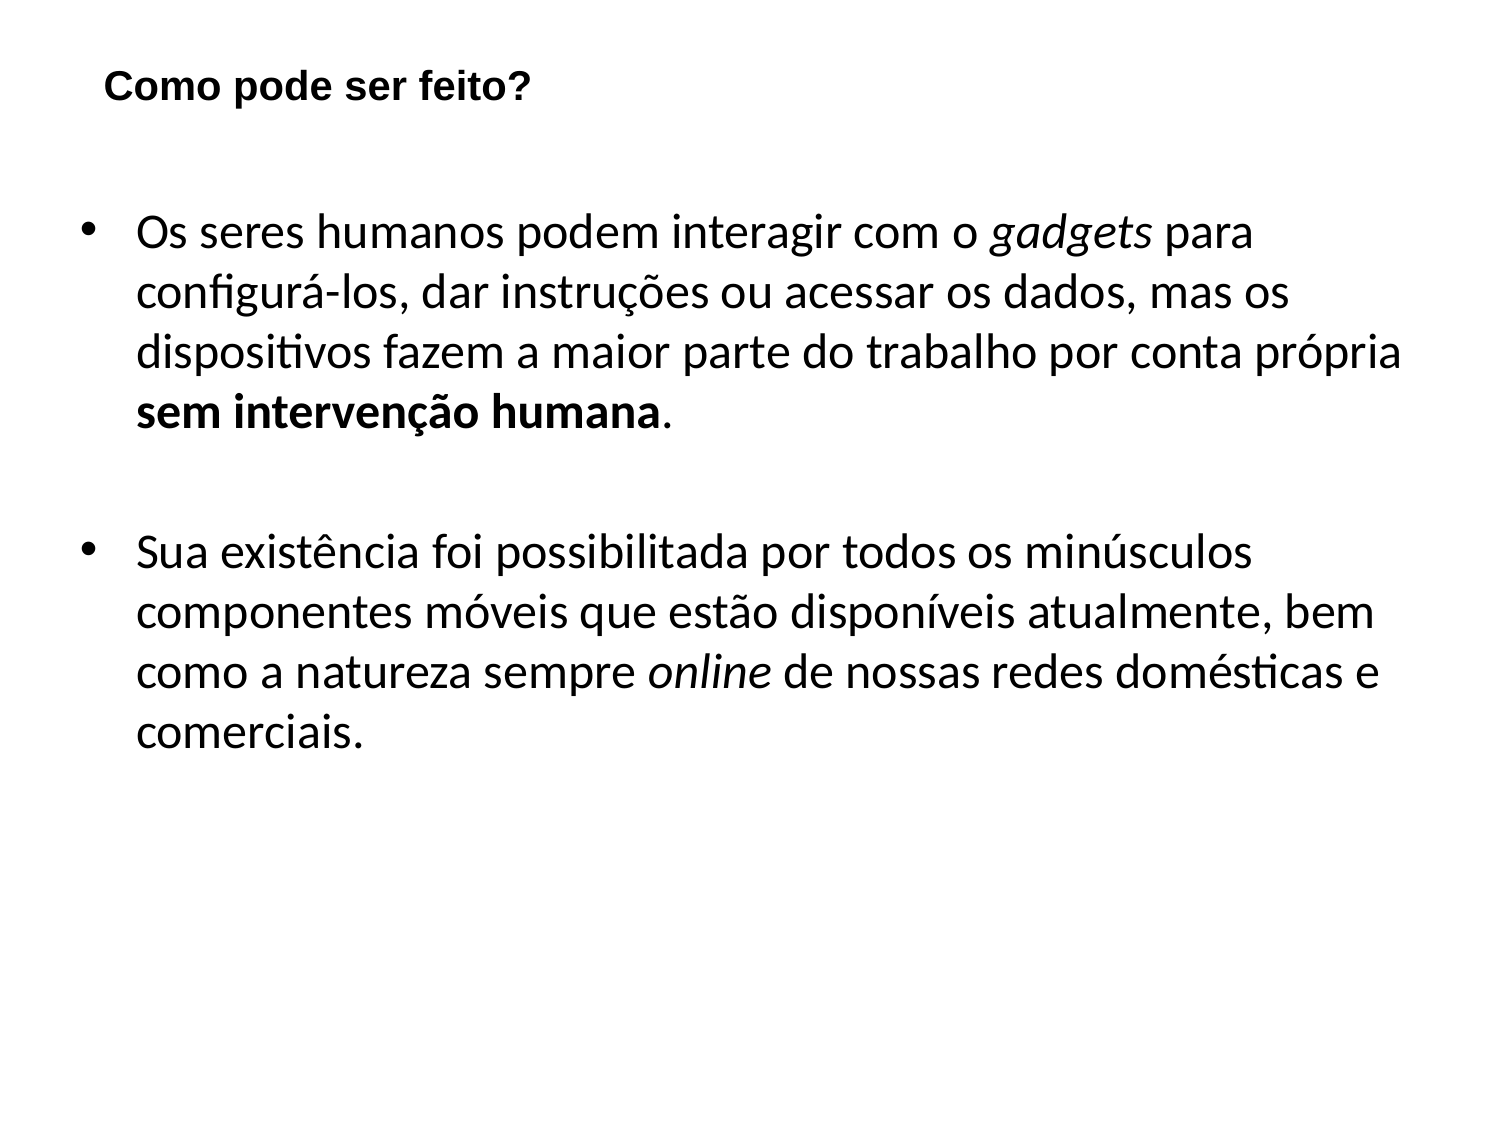

# Como pode ser feito?
Os seres humanos podem interagir com o gadgets para configurá-los, dar instruções ou acessar os dados, mas os dispositivos fazem a maior parte do trabalho por conta própria sem intervenção humana.

Sua existência foi possibilitada por todos os minúsculos componentes móveis que estão disponíveis atualmente, bem como a natureza sempre online de nossas redes domésticas e comerciais.